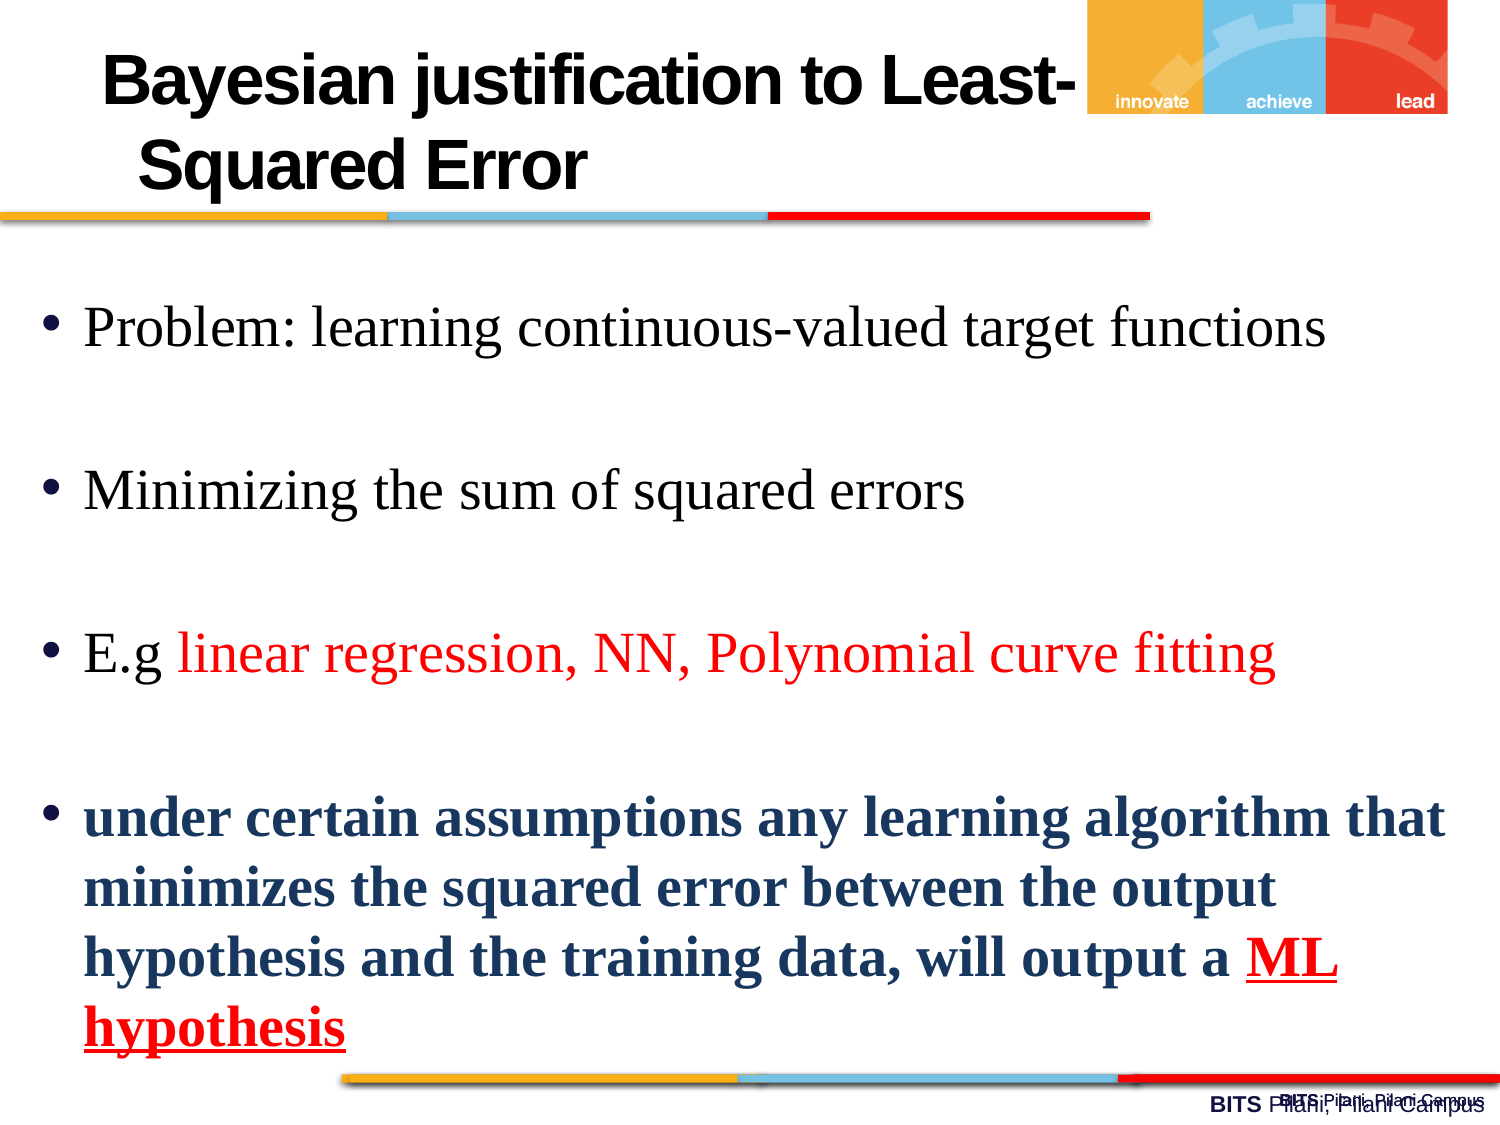

Bayesian justification to Least-Squared Error
Problem: learning continuous-valued target functions

Minimizing the sum of squared errors

E.g linear regression, NN, Polynomial curve fitting

under certain assumptions any learning algorithm that minimizes the squared error between the output hypothesis and the training data, will output a ML hypothesis